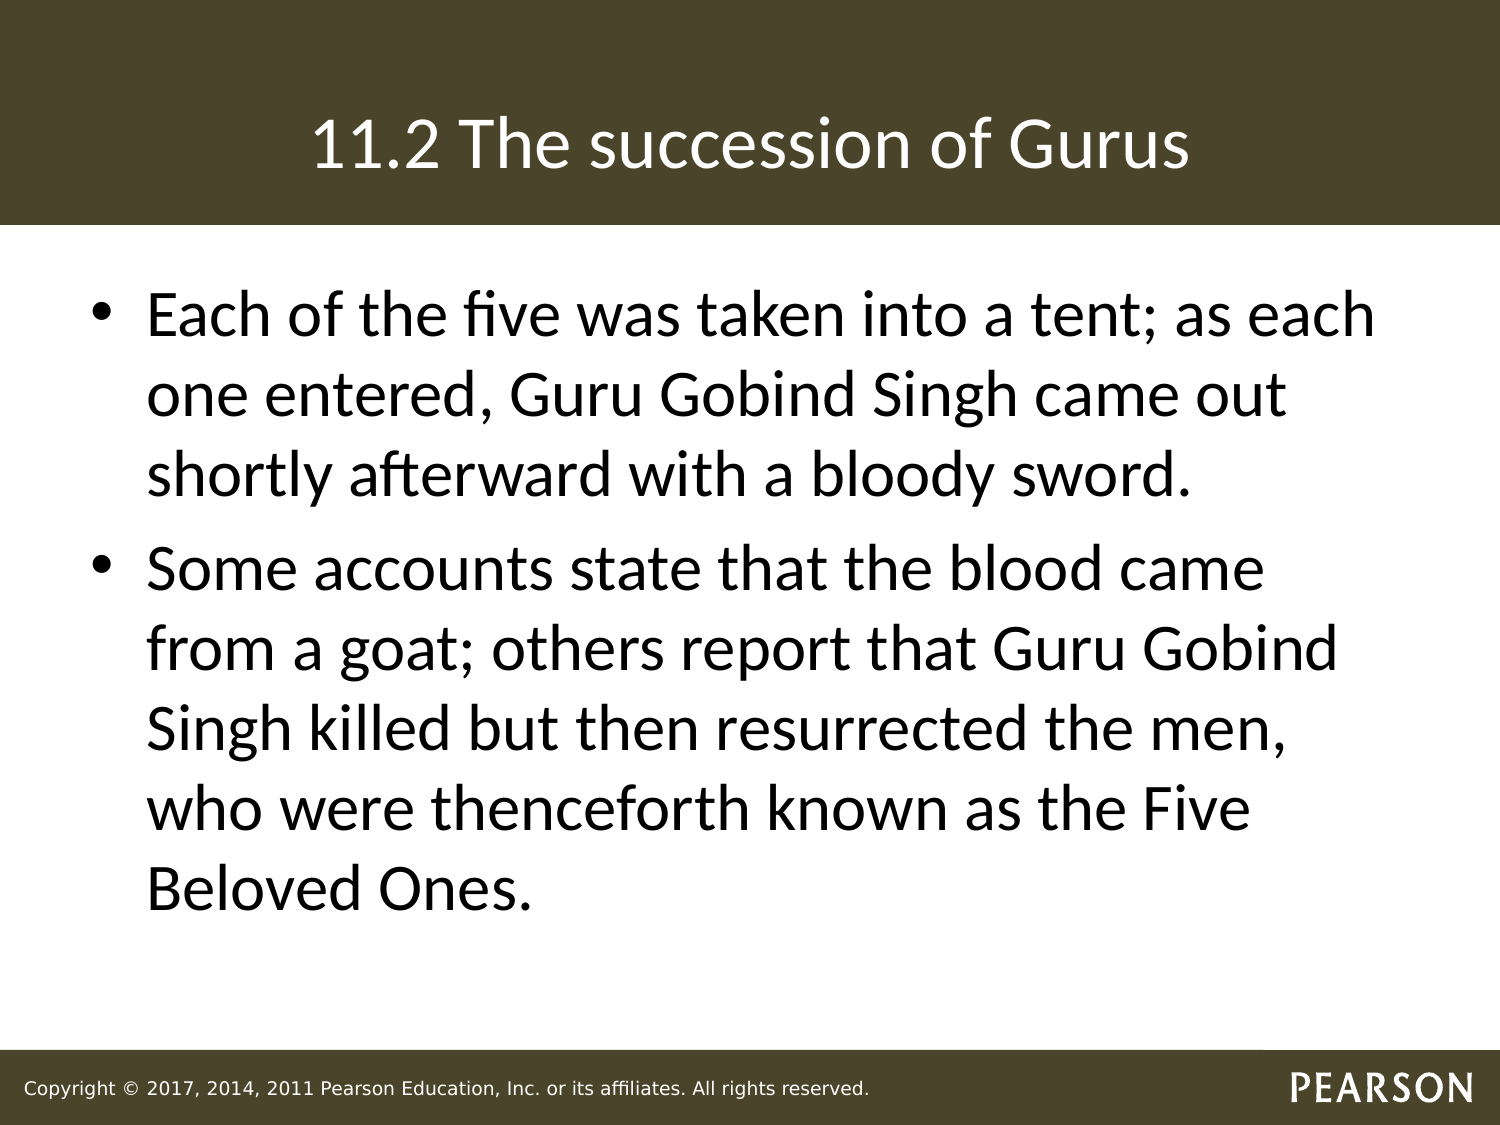

# 11.2 The succession of Gurus
Each of the five was taken into a tent; as each one entered, Guru Gobind Singh came out shortly afterward with a bloody sword.
Some accounts state that the blood came from a goat; others report that Guru Gobind Singh killed but then resurrected the men, who were thenceforth known as the Five Beloved Ones.